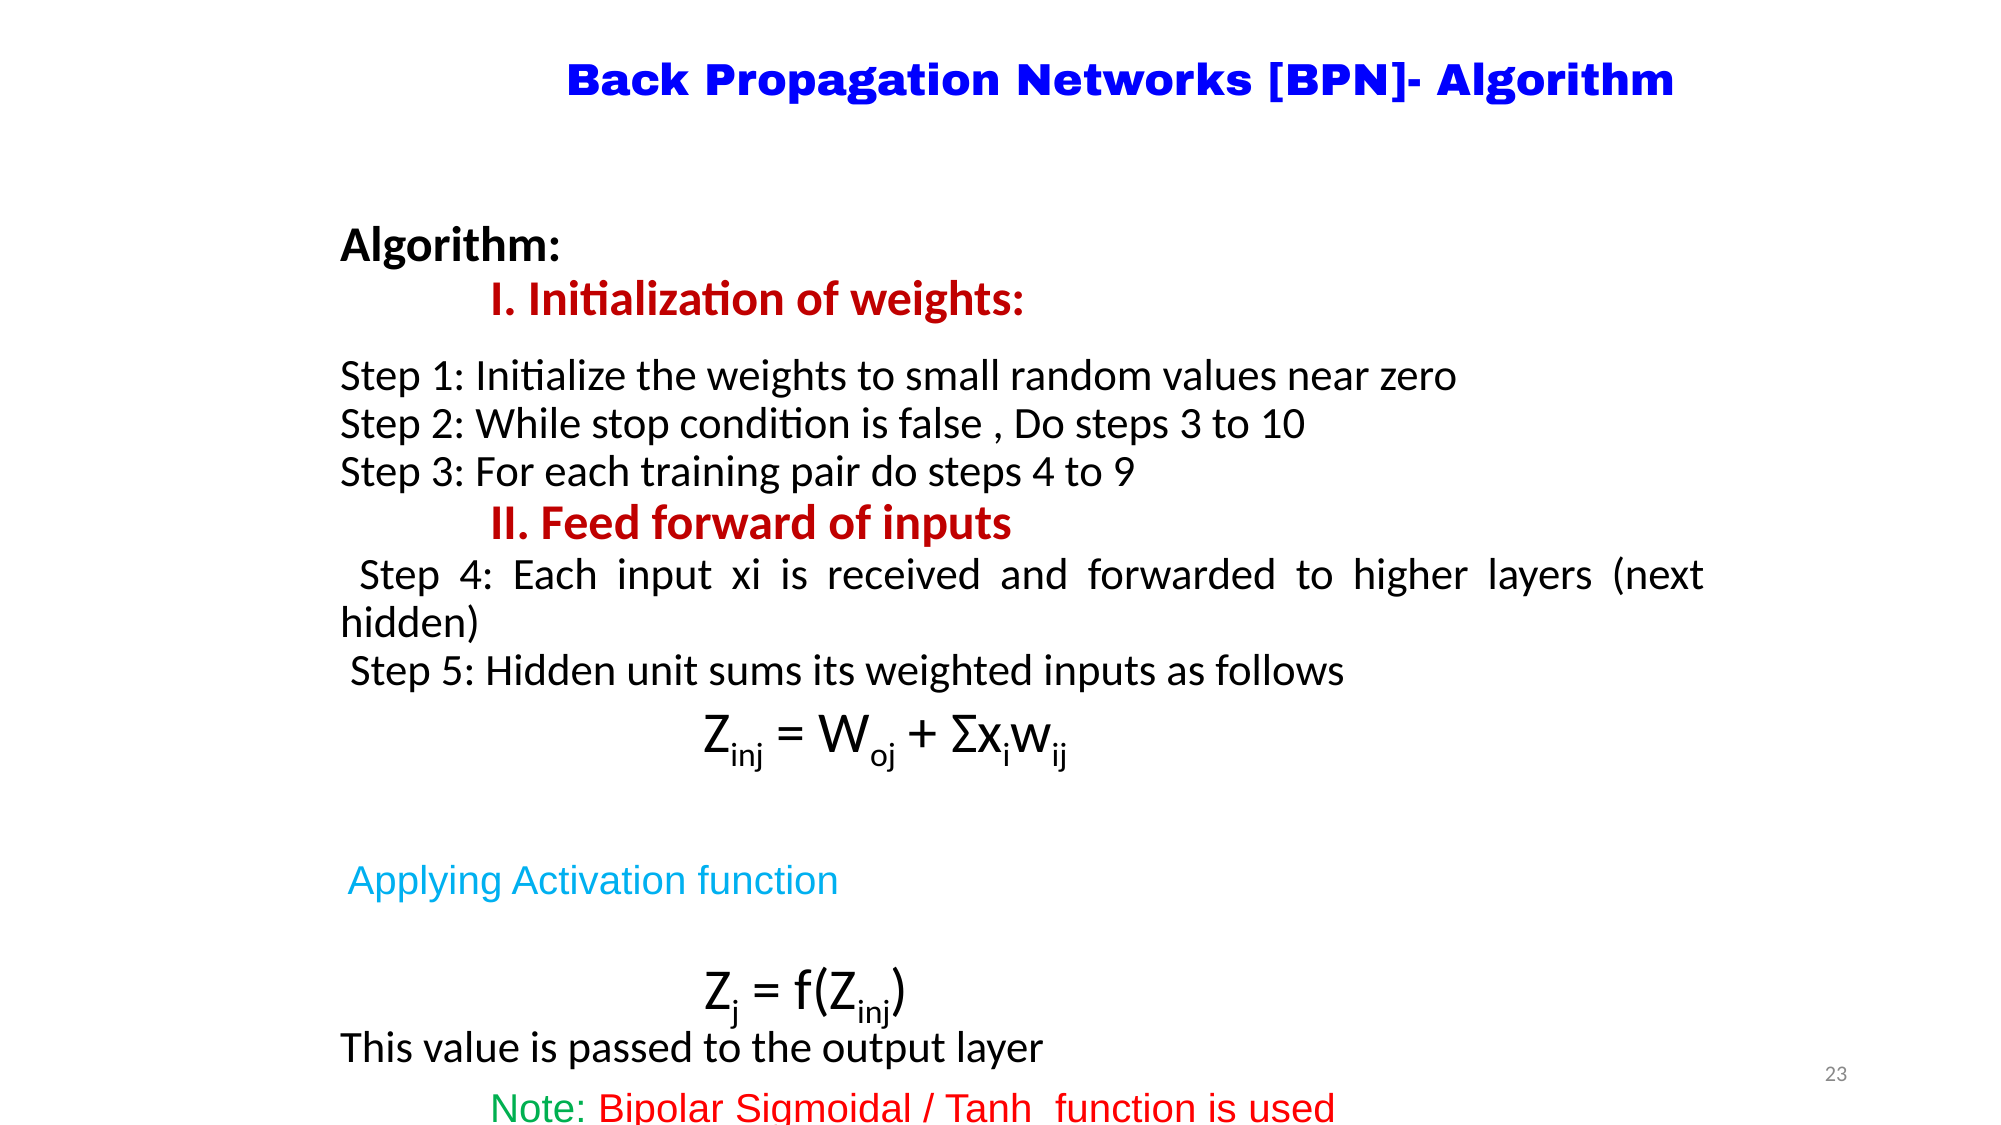

# Back Propagation Networks [BPN]- Algorithm
Algorithm:
	I. Initialization of weights:

Step 1: Initialize the weights to small random values near zero
Step 2: While stop condition is false , Do steps 3 to 10
Step 3: For each training pair do steps 4 to 9
	II. Feed forward of inputs
 Step 4: Each input xi is received and forwarded to higher layers (next hidden)
 Step 5: Hidden unit sums its weighted inputs as follows
                                    Zinj = Woj + Σxiwij

 Applying Activation function

                            Zj = f(Zinj)
This value is passed to the output layer
  	Note: Bipolar Sigmoidal / Tanh  function is used
23